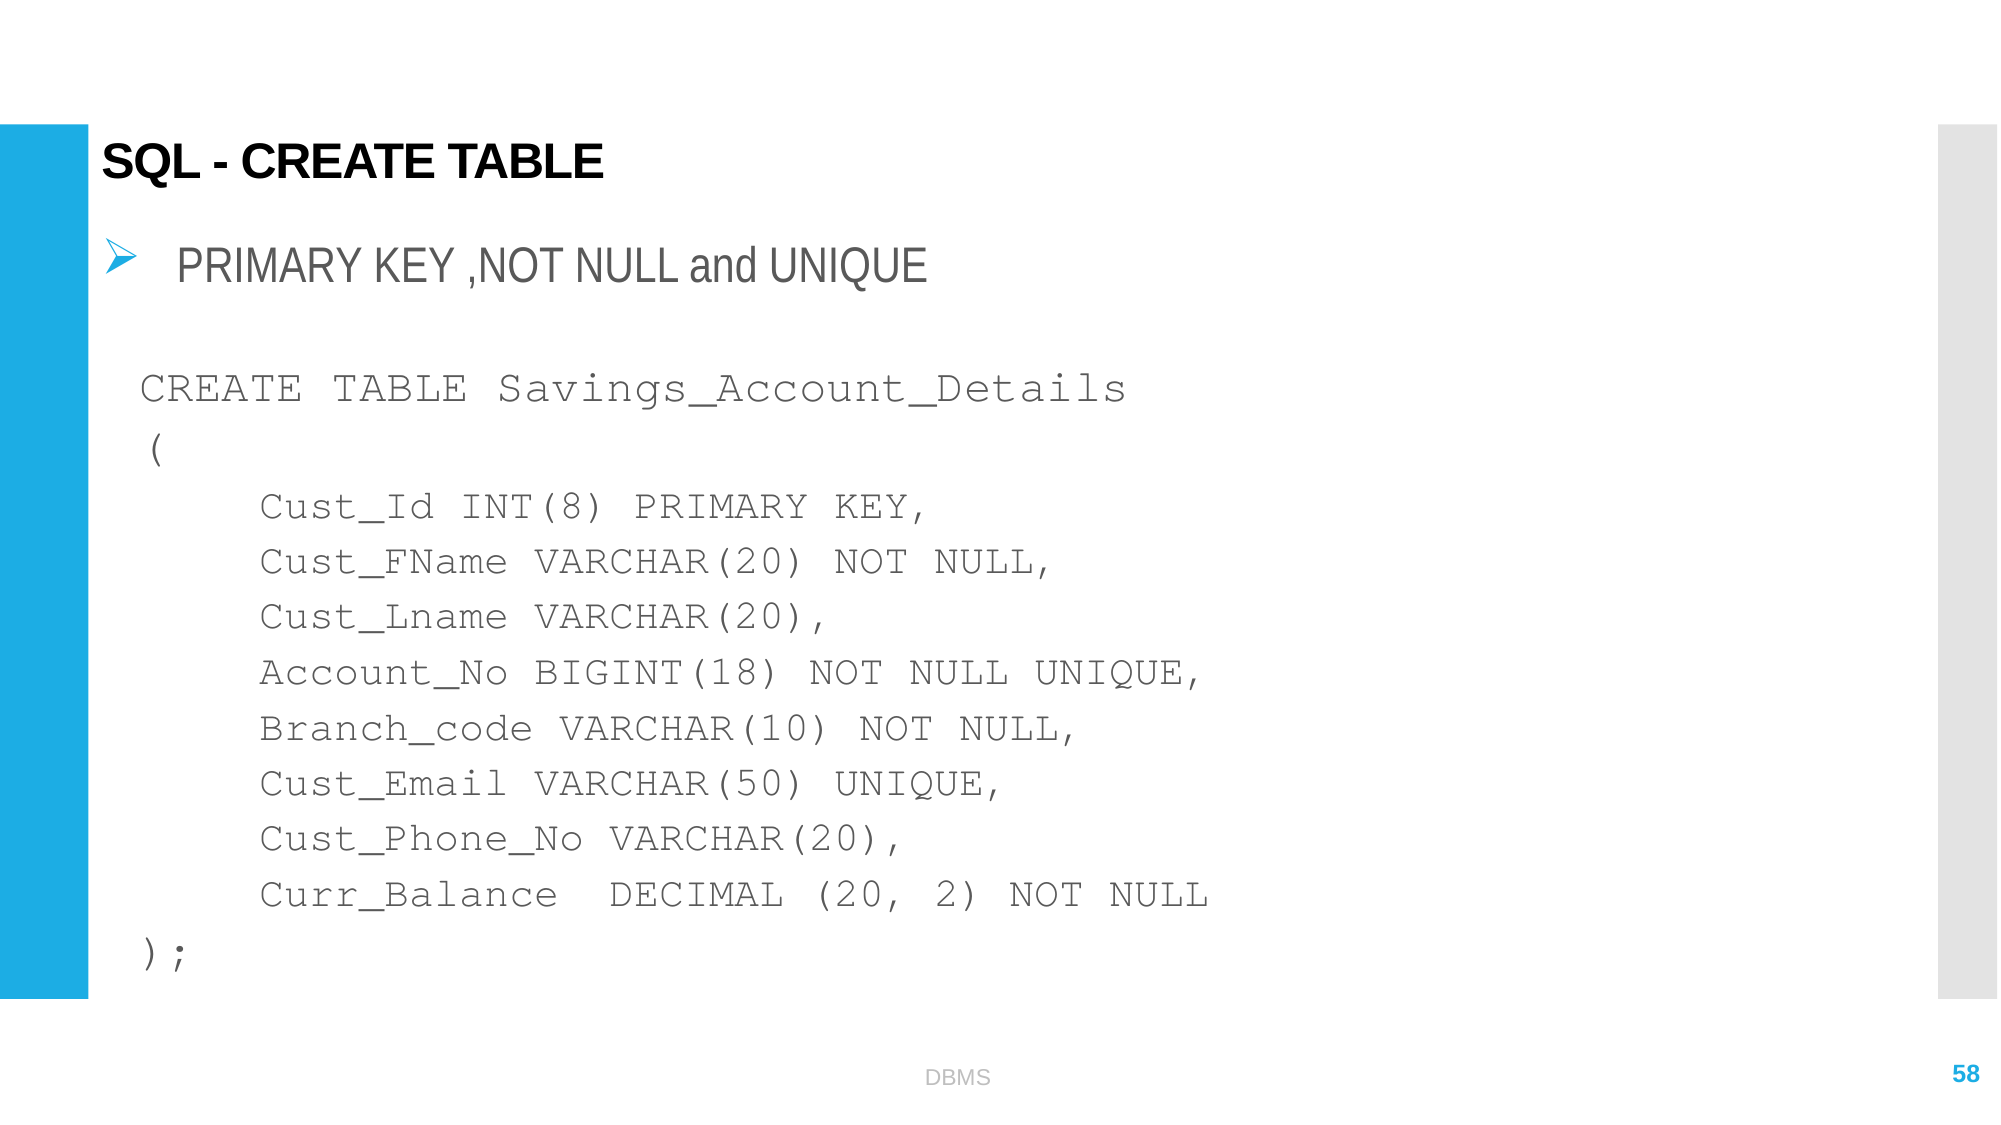

# SQL - CREATE TABLE
PRIMARY KEY ,NOT NULL and UNIQUE

CREATE TABLE Savings_Account_Details
(
Cust_Id INT(8) PRIMARY KEY,
Cust_FName VARCHAR(20) NOT NULL,
Cust_Lname VARCHAR(20),
Account_No BIGINT(18) NOT NULL UNIQUE,
Branch_code VARCHAR(10) NOT NULL,
Cust_Email VARCHAR(50) UNIQUE,
Cust_Phone_No VARCHAR(20),
Curr_Balance  DECIMAL (20, 2) NOT NULL
);
58
DBMS